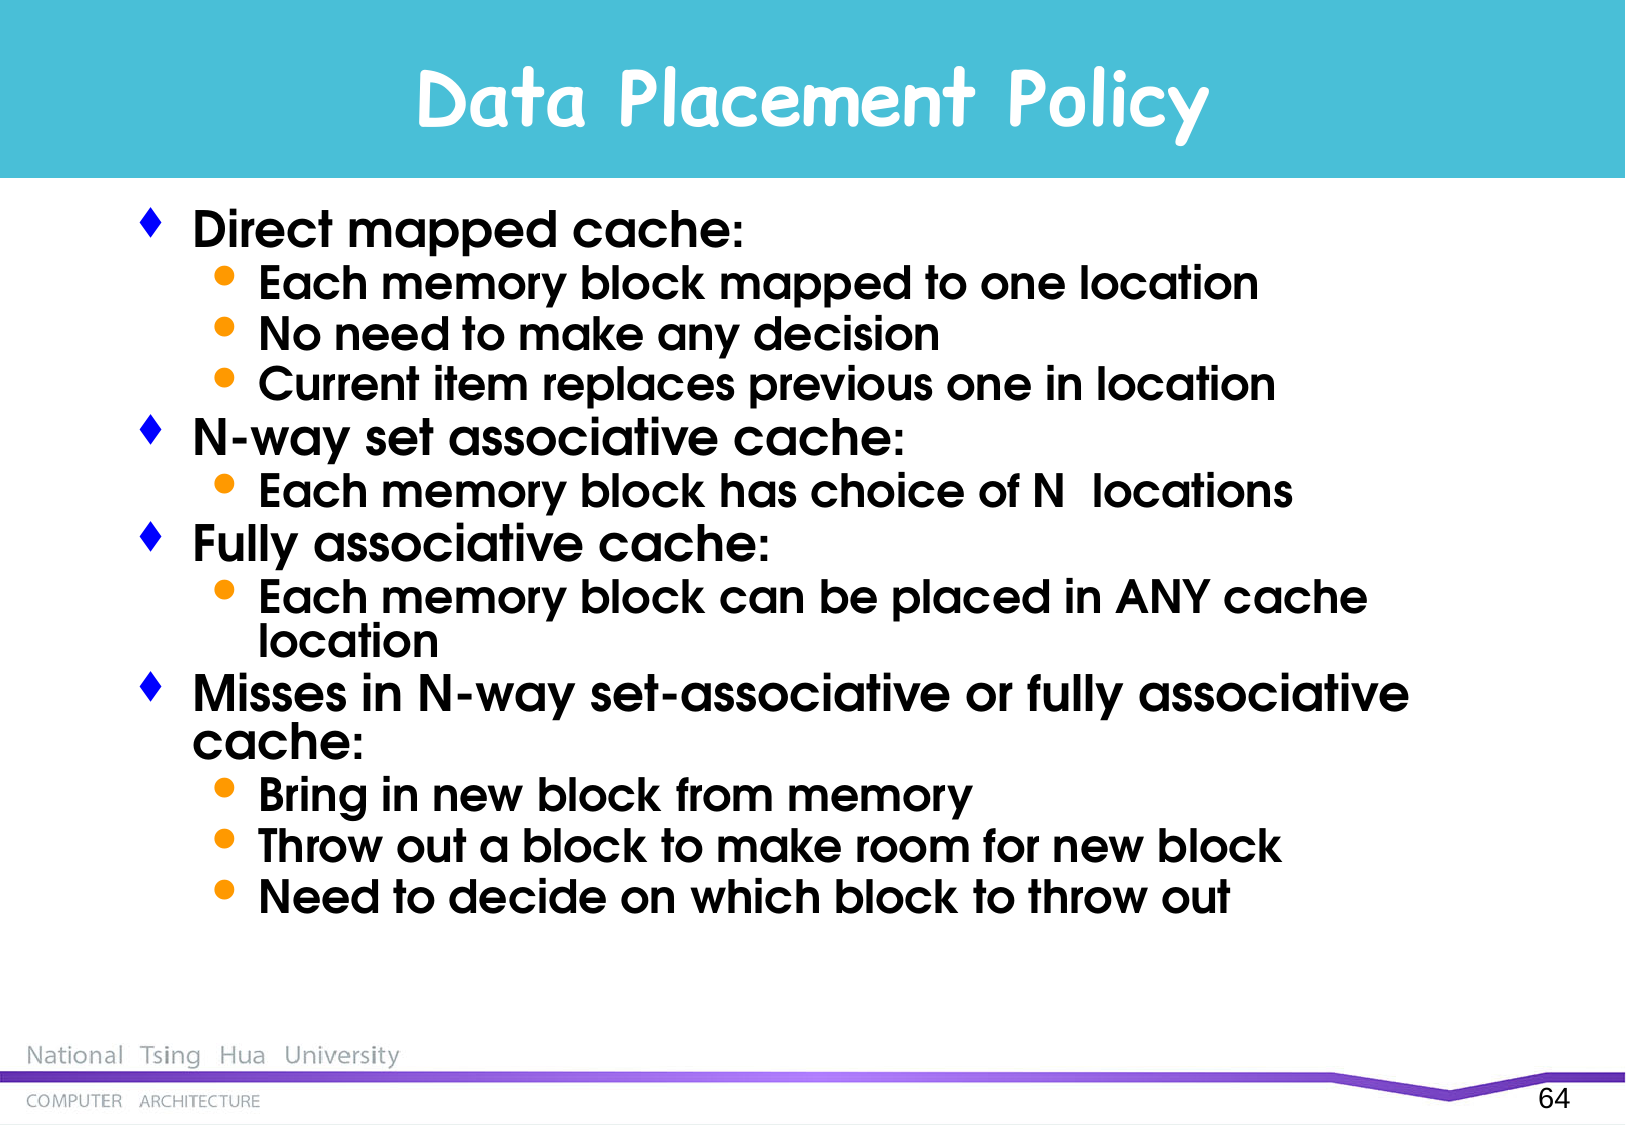

# Data Placement Policy
Direct mapped cache:
Each memory block mapped to one location
No need to make any decision
Current item replaces previous one in location
N-way set associative cache:
Each memory block has choice of N  locations
Fully associative cache:
Each memory block can be placed in ANY cache location
Misses in N-way set-associative or fully associative cache:
Bring in new block from memory
Throw out a block to make room for new block
Need to decide on which block to throw out
64